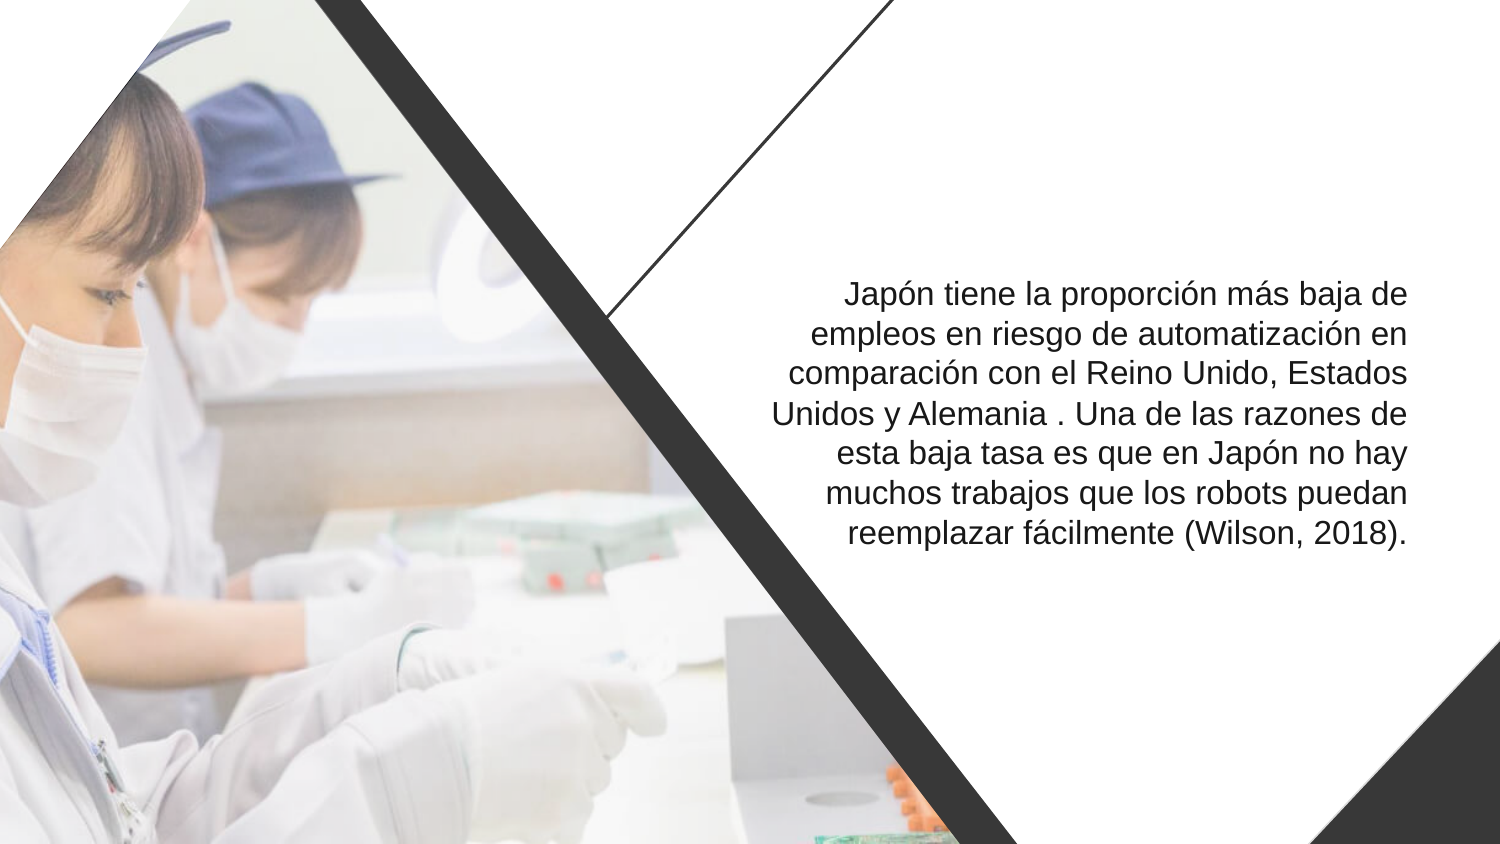

Japón tiene la proporción más baja de empleos en riesgo de automatización en comparación con el Reino Unido, Estados Unidos y Alemania . Una de las razones de esta baja tasa es que en Japón no hay muchos trabajos que los robots puedan reemplazar fácilmente (Wilson, 2018).